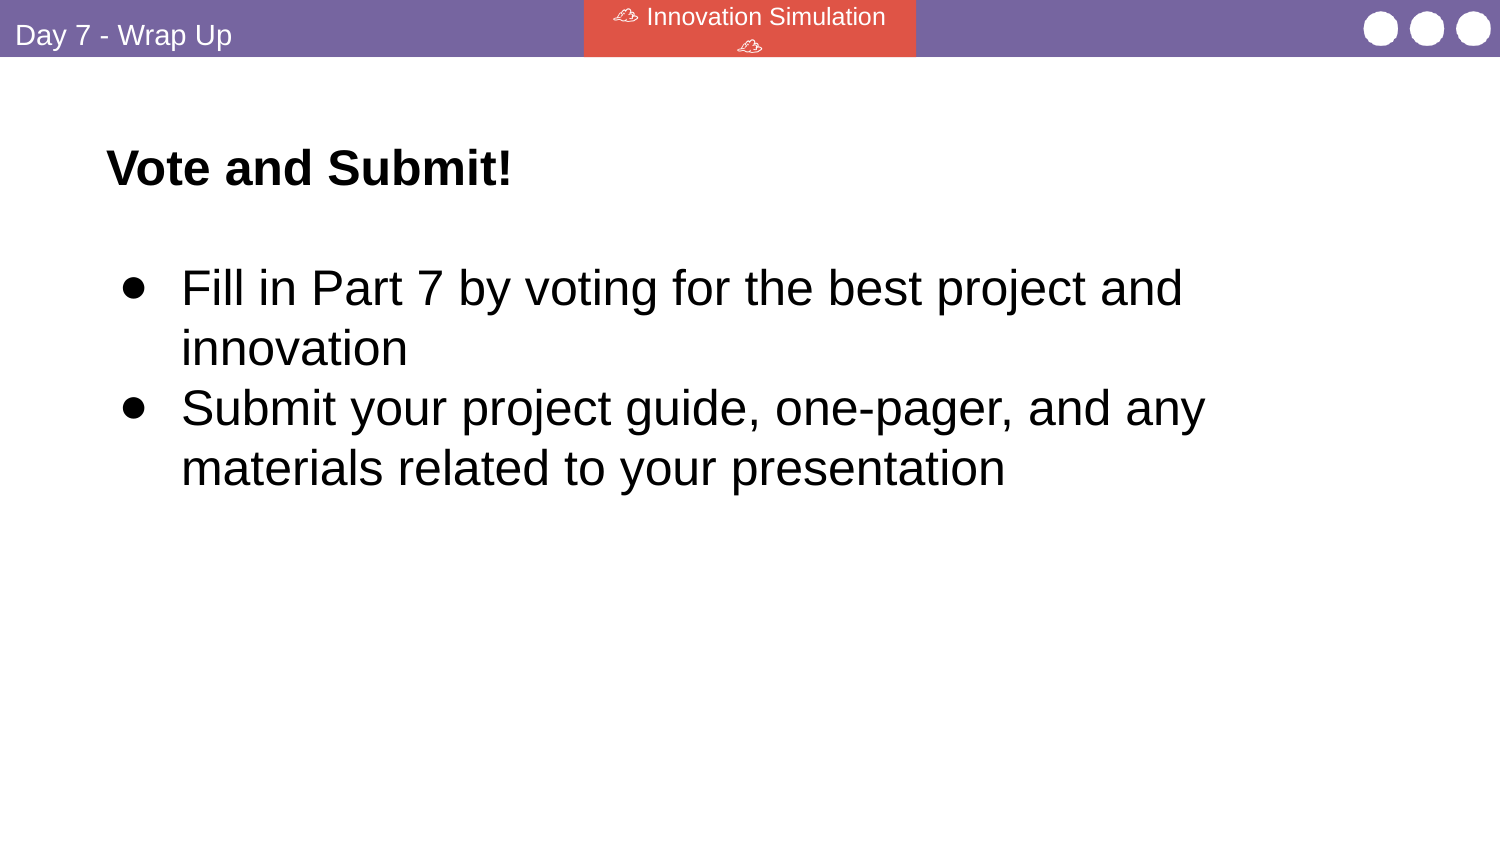

☁ Innovation Simulation ☁
Day 7 - Wrap Up
Vote and Submit!

Fill in Part 7 by voting for the best project and innovation
Submit your project guide, one-pager, and any materials related to your presentation